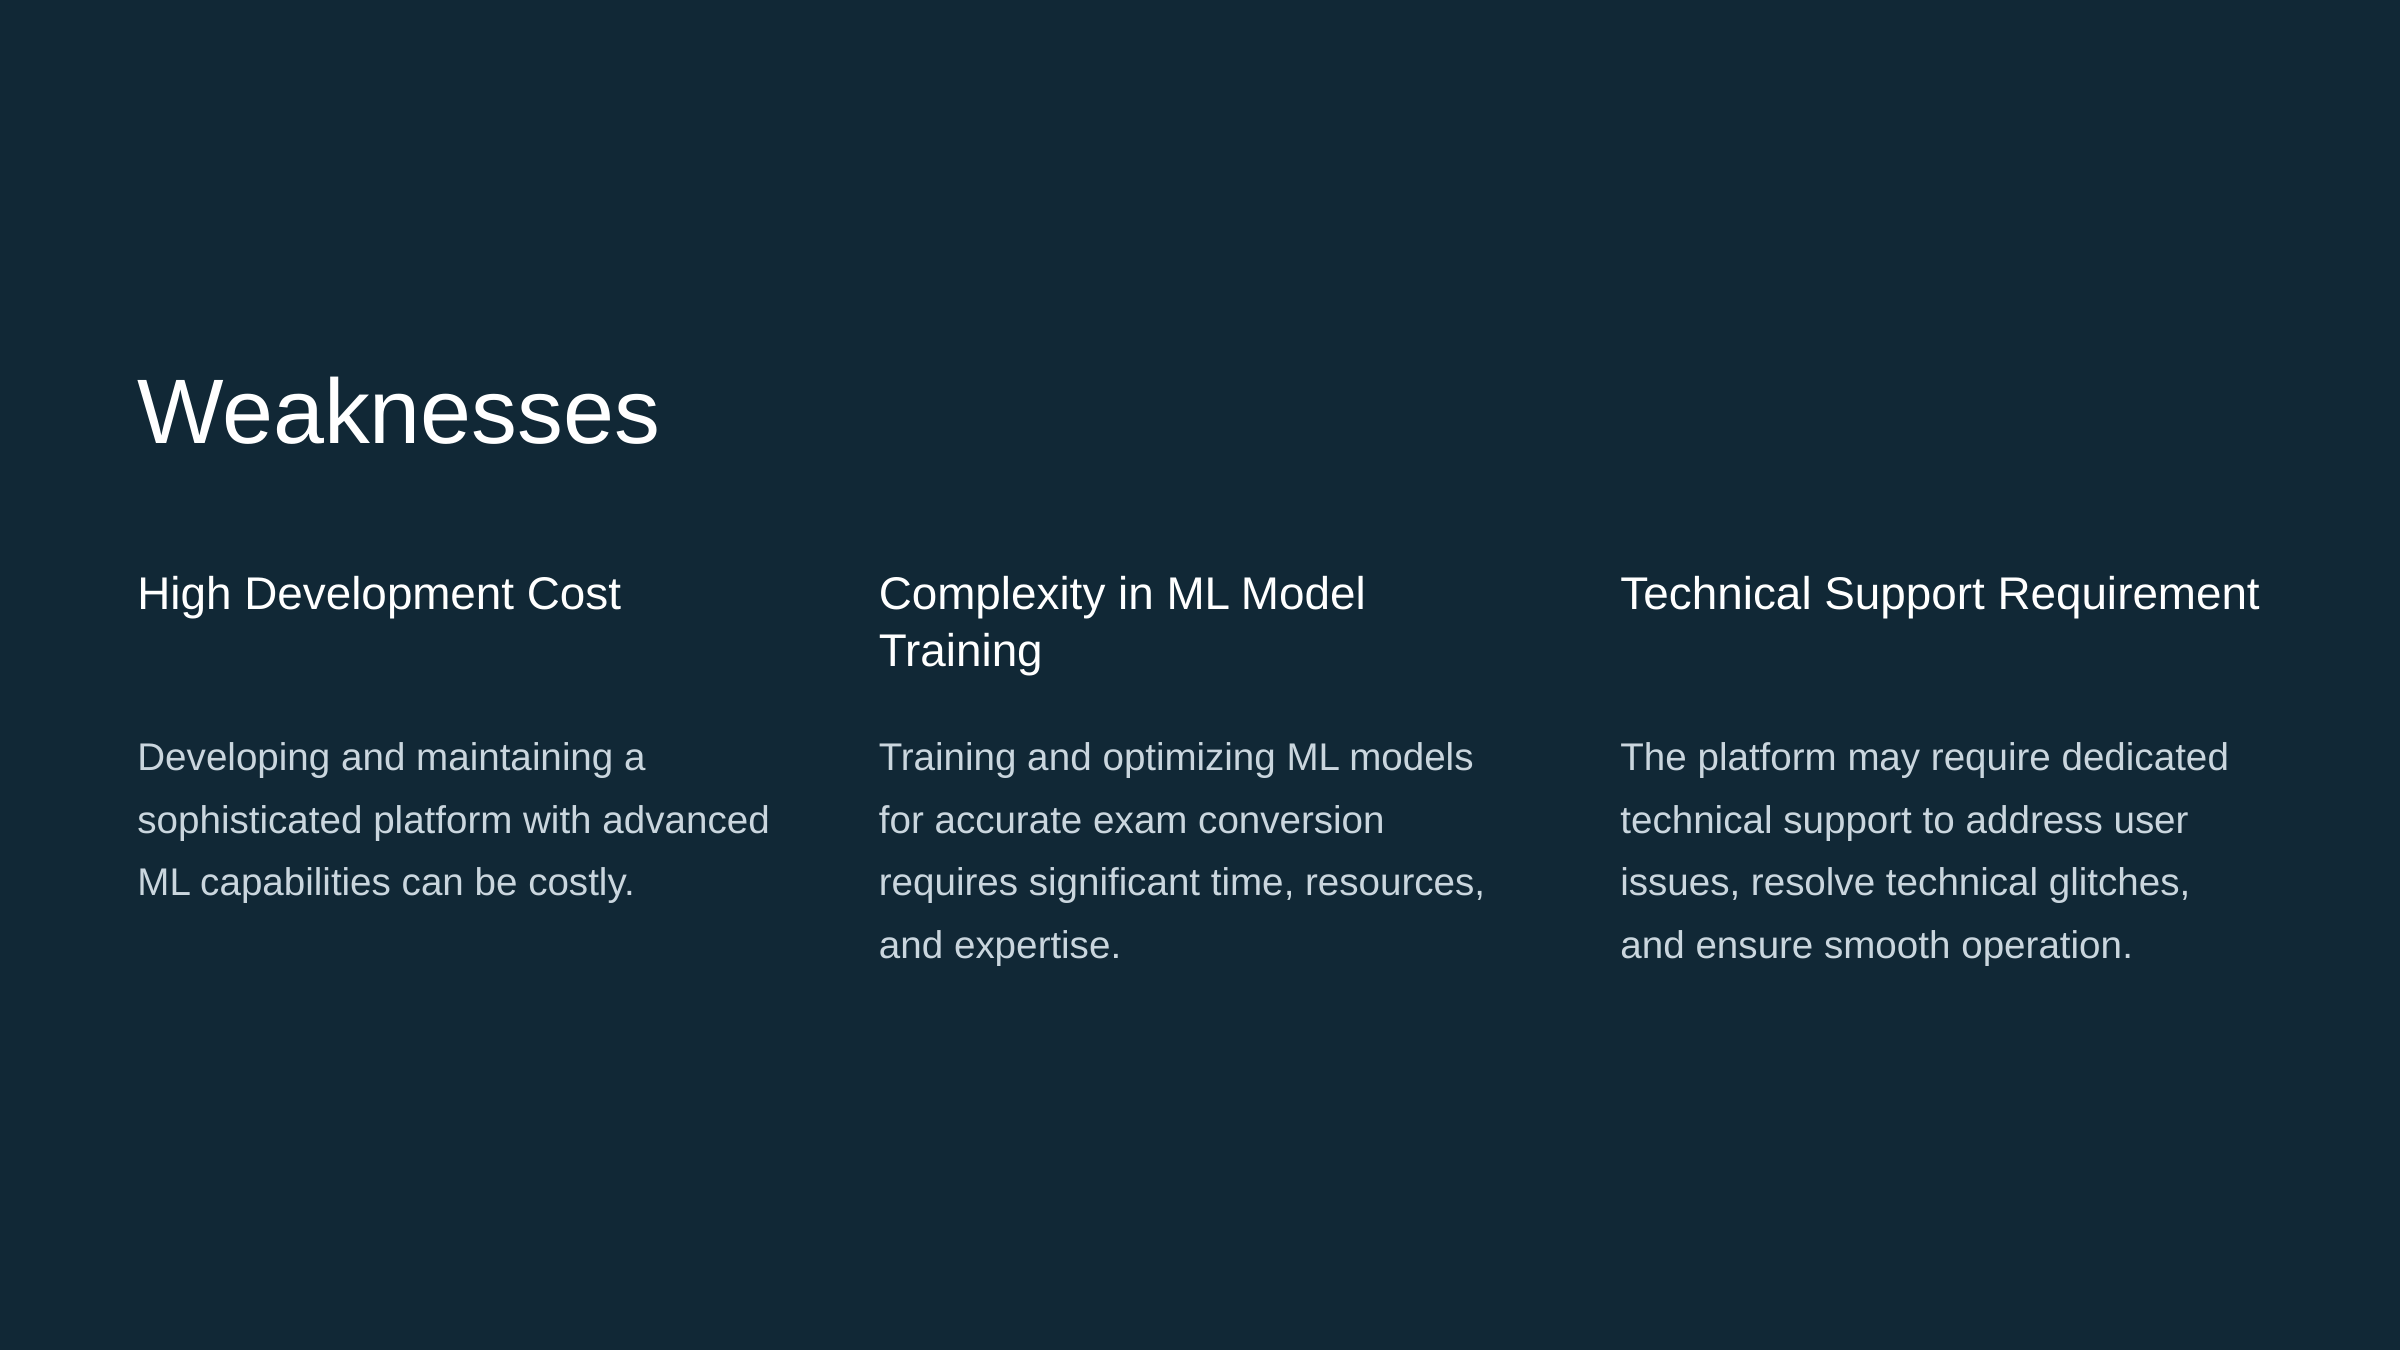

Weaknesses
High Development Cost
Complexity in ML Model Training
Technical Support Requirement
Developing and maintaining a sophisticated platform with advanced ML capabilities can be costly.
Training and optimizing ML models for accurate exam conversion requires significant time, resources, and expertise.
The platform may require dedicated technical support to address user issues, resolve technical glitches, and ensure smooth operation.